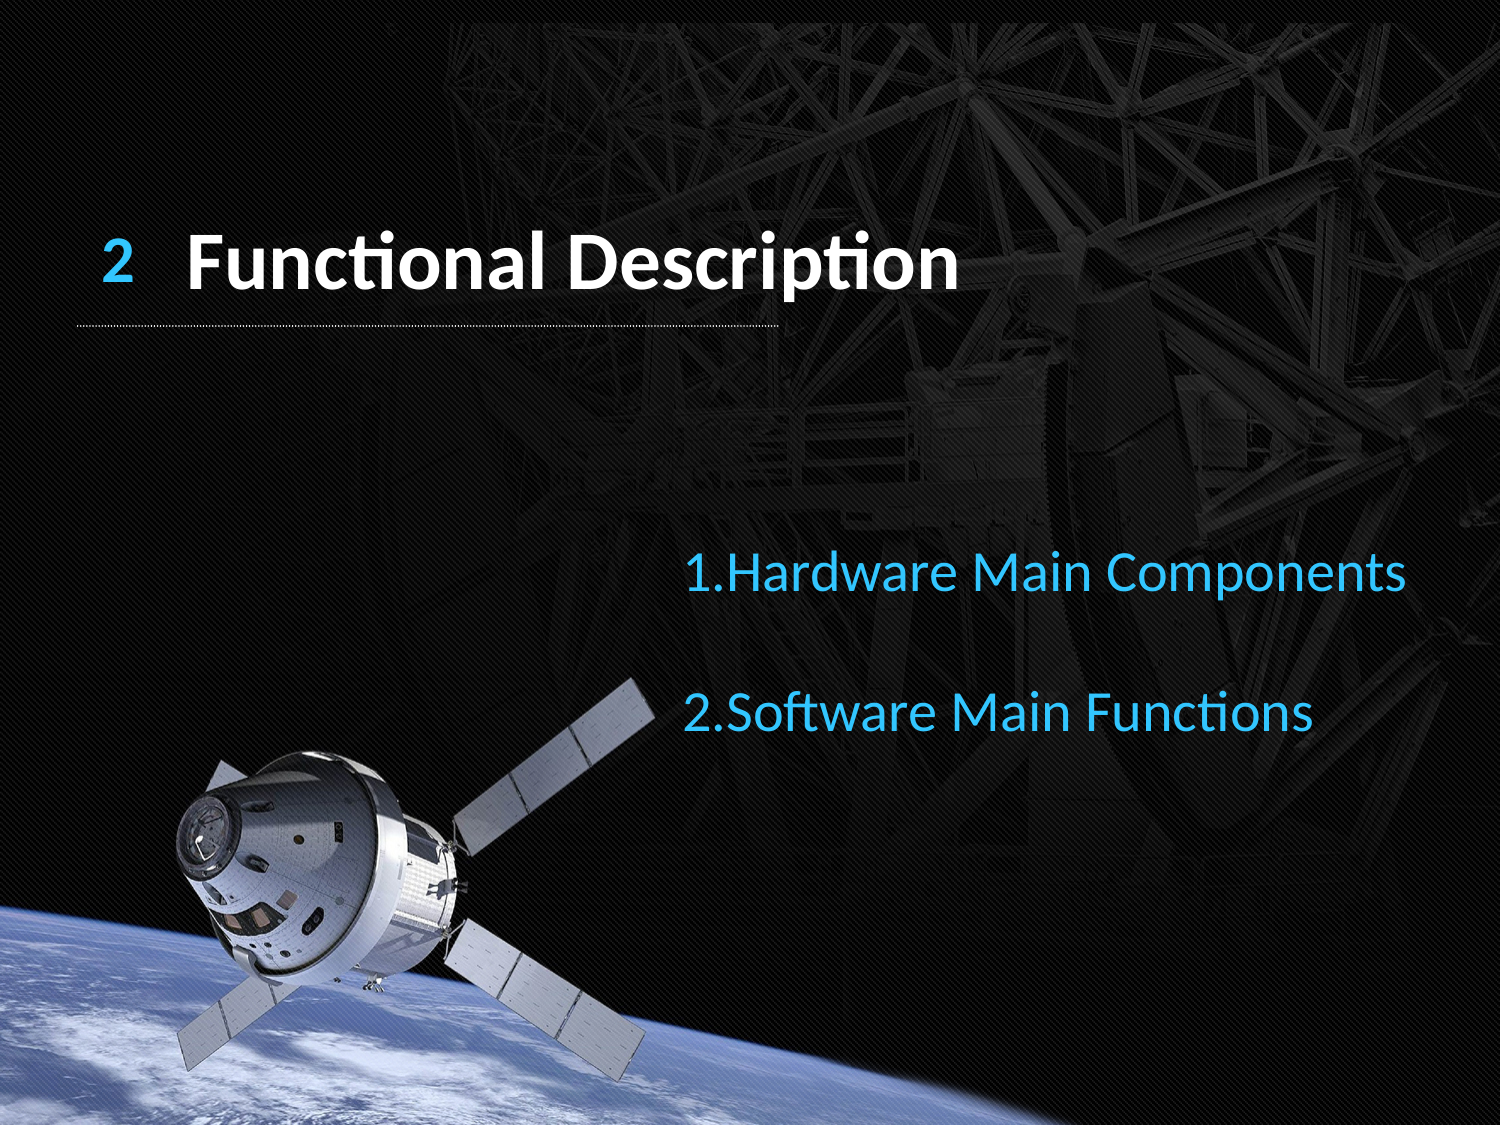

Functional Description
2
Hardware Main Components
Software Main Functions